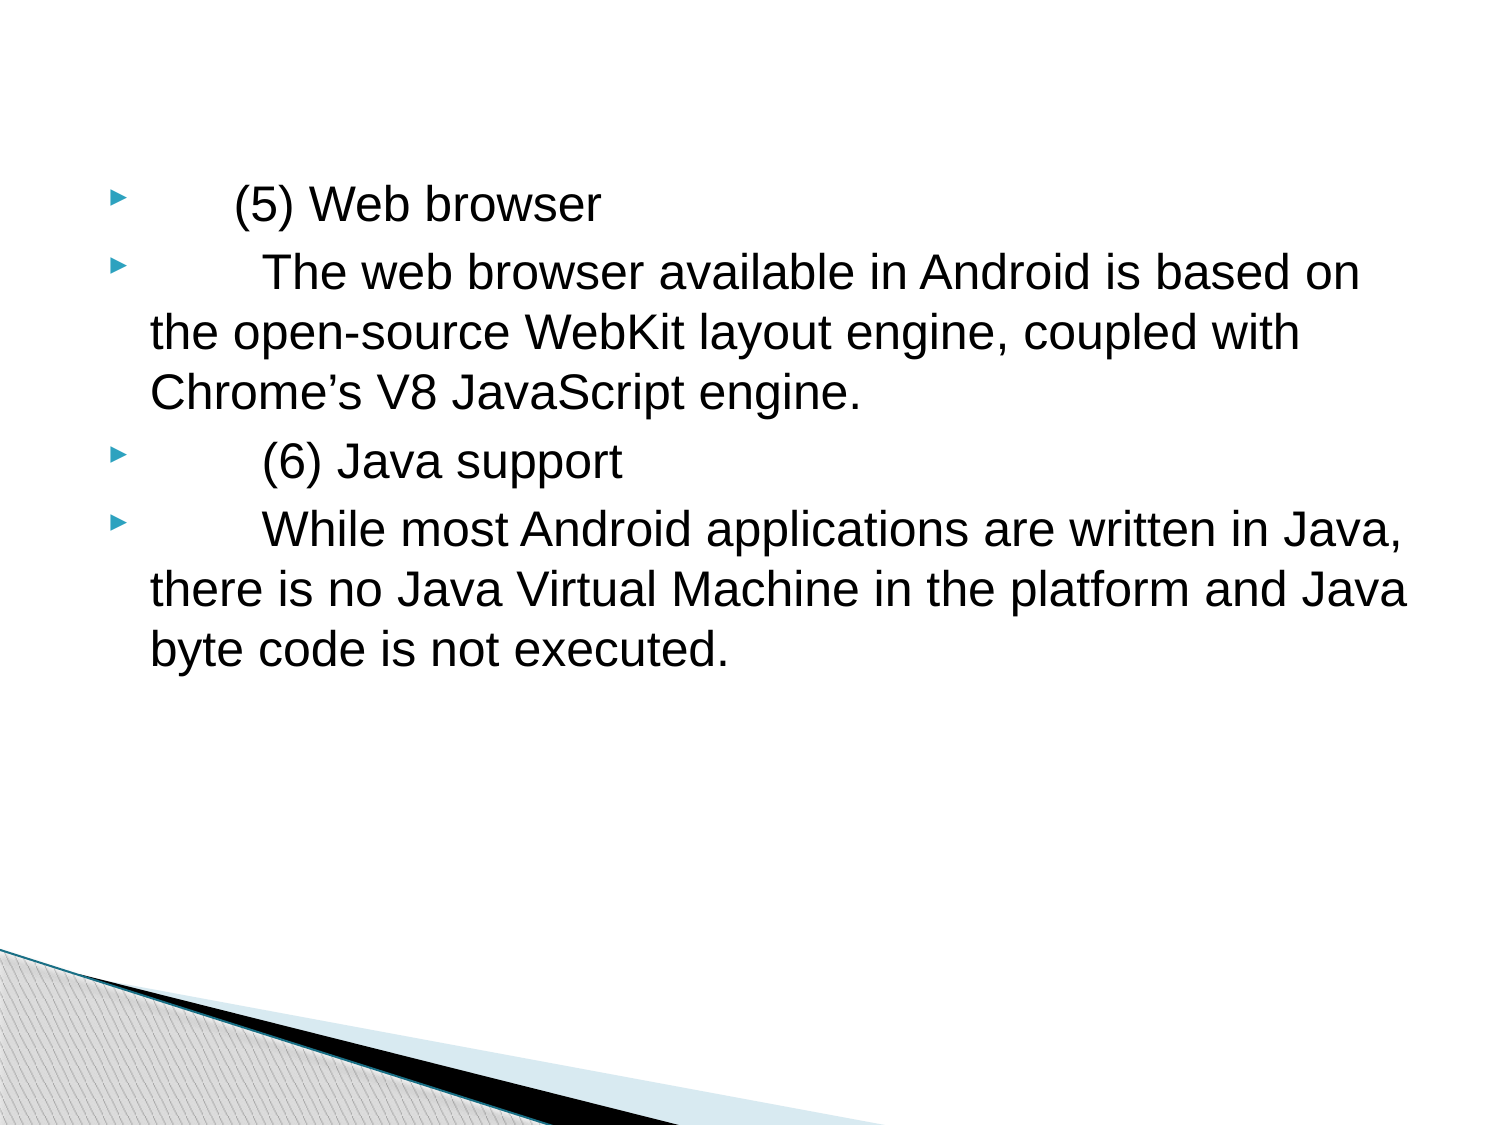

(5) Web browser
　　The web browser available in Android is based on the open-source WebKit layout engine, coupled with Chrome’s V8 JavaScript engine.
　　(6) Java support
　　While most Android applications are written in Java, there is no Java Virtual Machine in the platform and Java byte code is not executed.